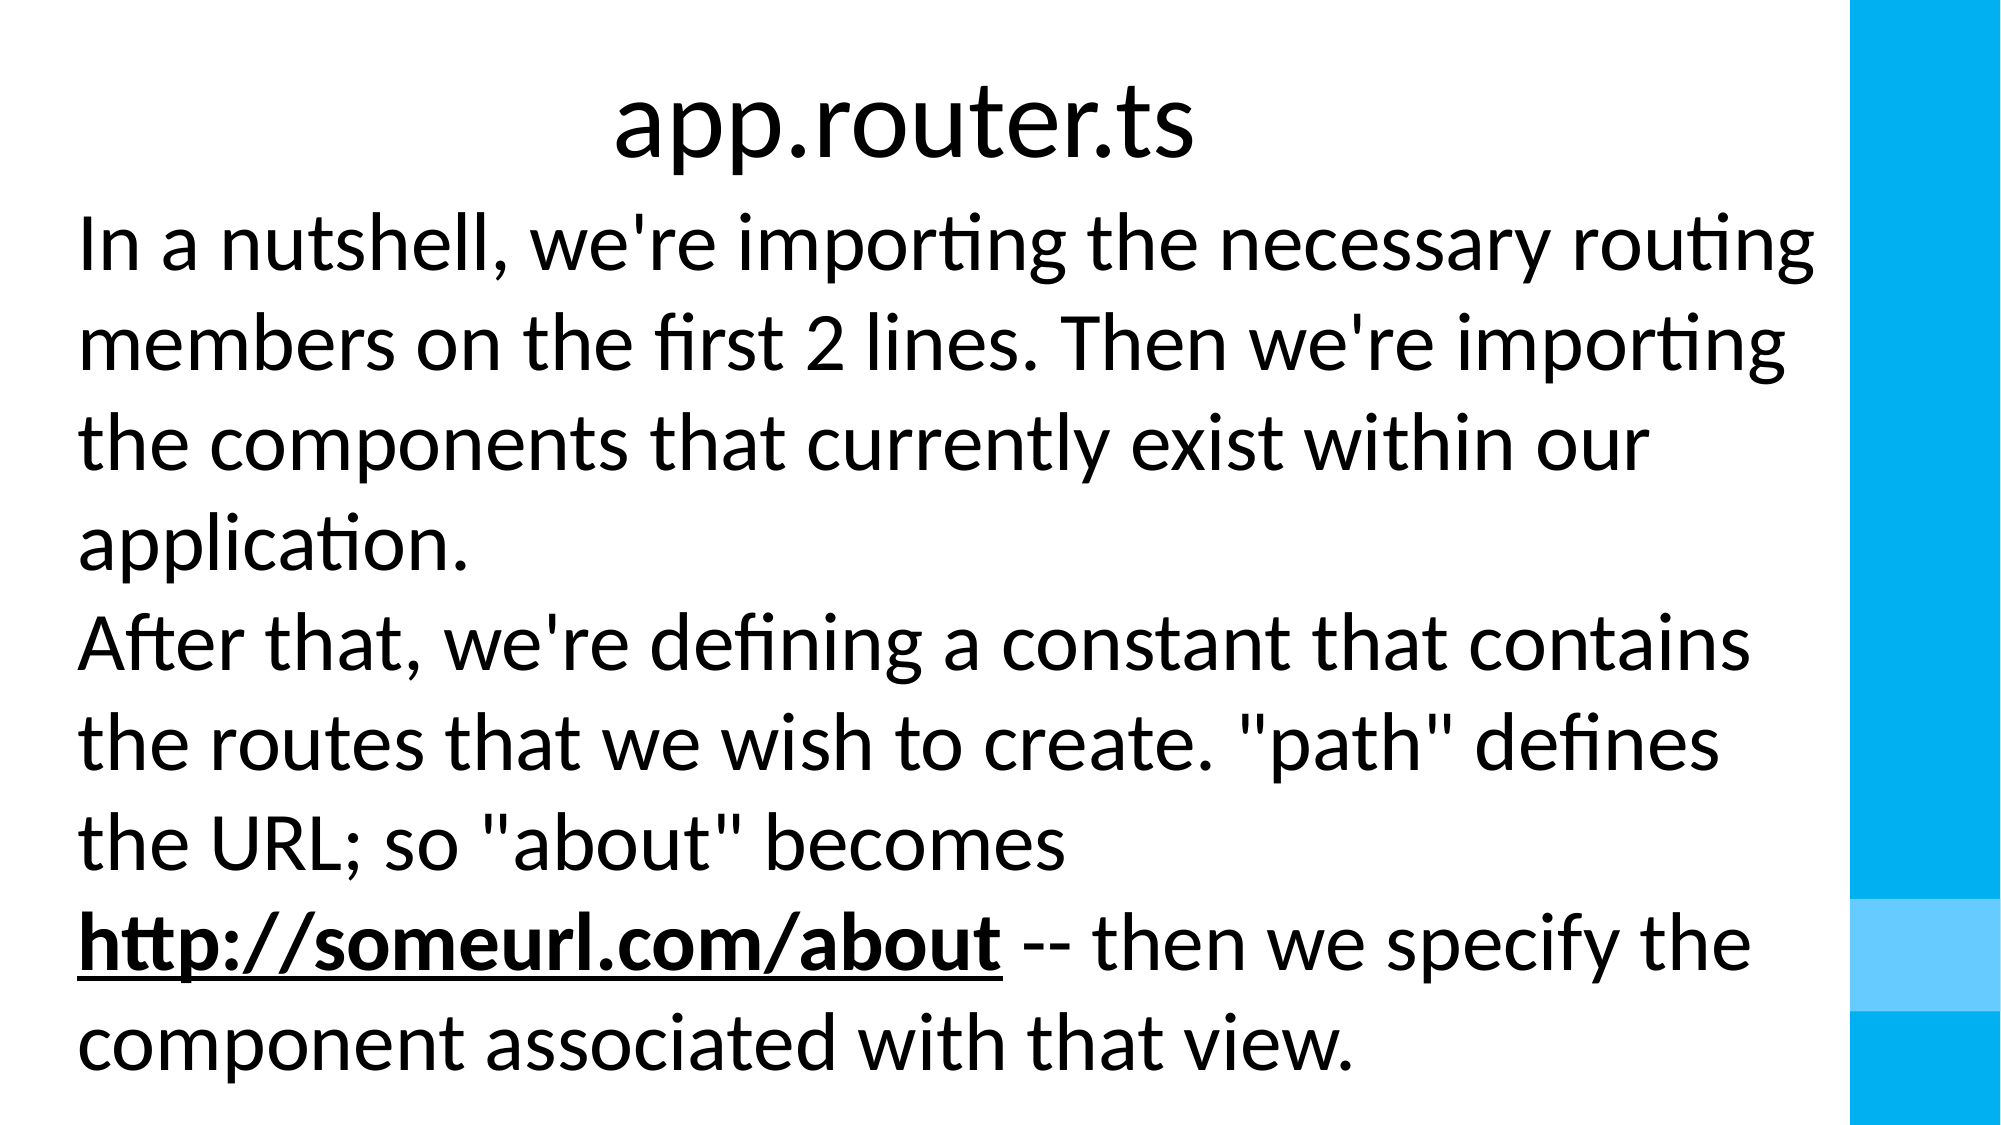

# app.router.ts
In a nutshell, we're importing the necessary routing members on the first 2 lines. Then we're importing the components that currently exist within our application.
After that, we're defining a constant that contains the routes that we wish to create. "path" defines the URL; so "about" becomes http://someurl.com/about -- then we specify the component associated with that view.